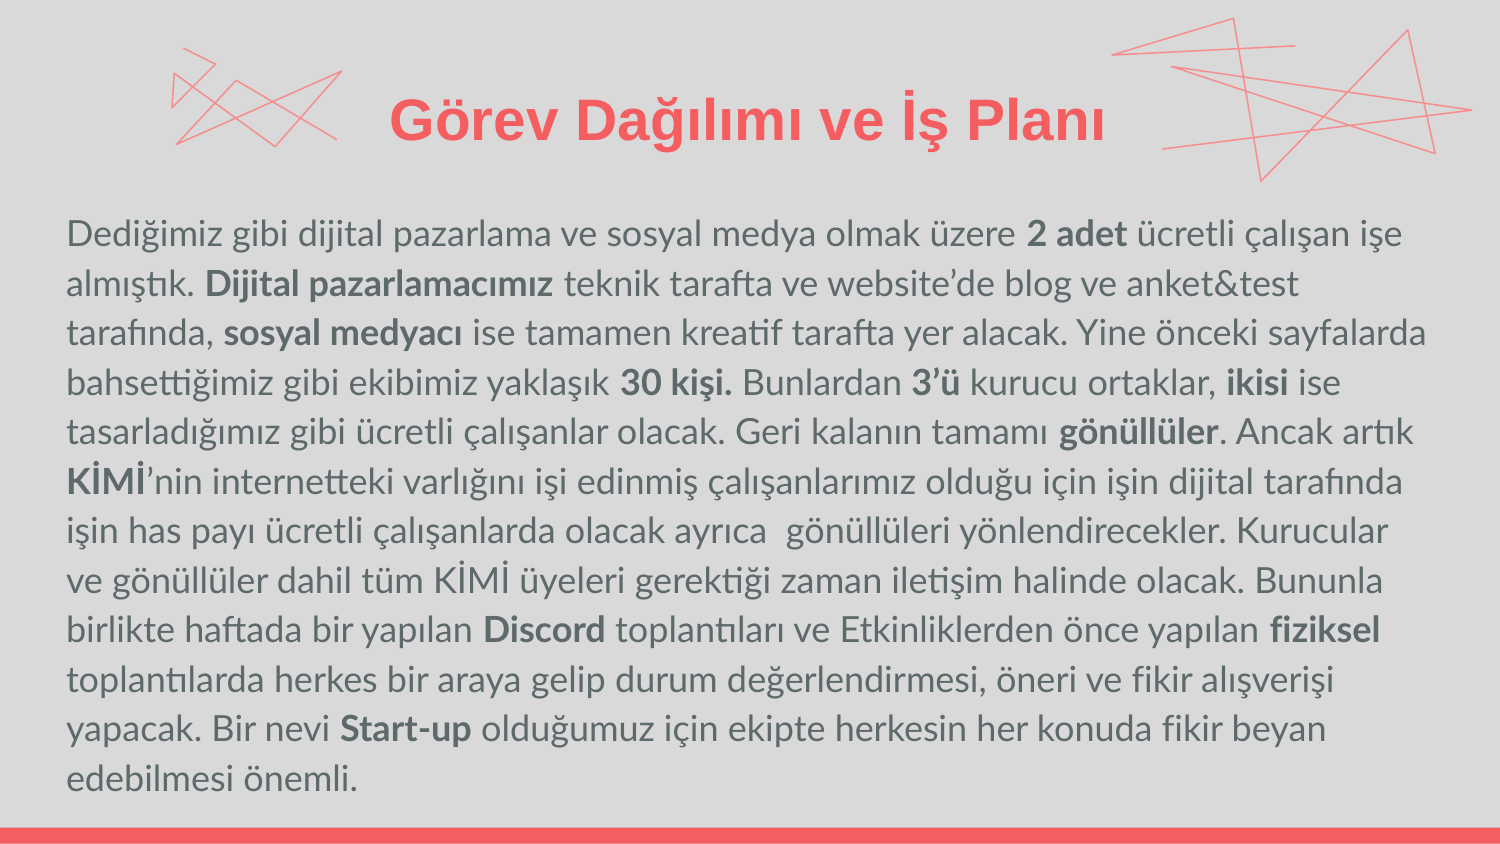

# Görev Dağılımı ve İş Planı
Dediğimiz gibi dijital pazarlama ve sosyal medya olmak üzere 2 adet ücretli çalışan işe almıştık. Dijital pazarlamacımız teknik tarafta ve website’de blog ve anket&test tarafında, sosyal medyacı ise tamamen kreatif tarafta yer alacak. Yine önceki sayfalarda bahsettiğimiz gibi ekibimiz yaklaşık 30 kişi. Bunlardan 3’ü kurucu ortaklar, ikisi ise tasarladığımız gibi ücretli çalışanlar olacak. Geri kalanın tamamı gönüllüler. Ancak artık KİMİ’nin internetteki varlığını işi edinmiş çalışanlarımız olduğu için işin dijital tarafında işin has payı ücretli çalışanlarda olacak ayrıca  gönüllüleri yönlendirecekler. Kurucular ve gönüllüler dahil tüm KİMİ üyeleri gerektiği zaman iletişim halinde olacak. Bununla birlikte haftada bir yapılan Discord toplantıları ve Etkinliklerden önce yapılan fiziksel toplantılarda herkes bir araya gelip durum değerlendirmesi, öneri ve fikir alışverişi yapacak. Bir nevi Start-up olduğumuz için ekipte herkesin her konuda fikir beyan edebilmesi önemli.